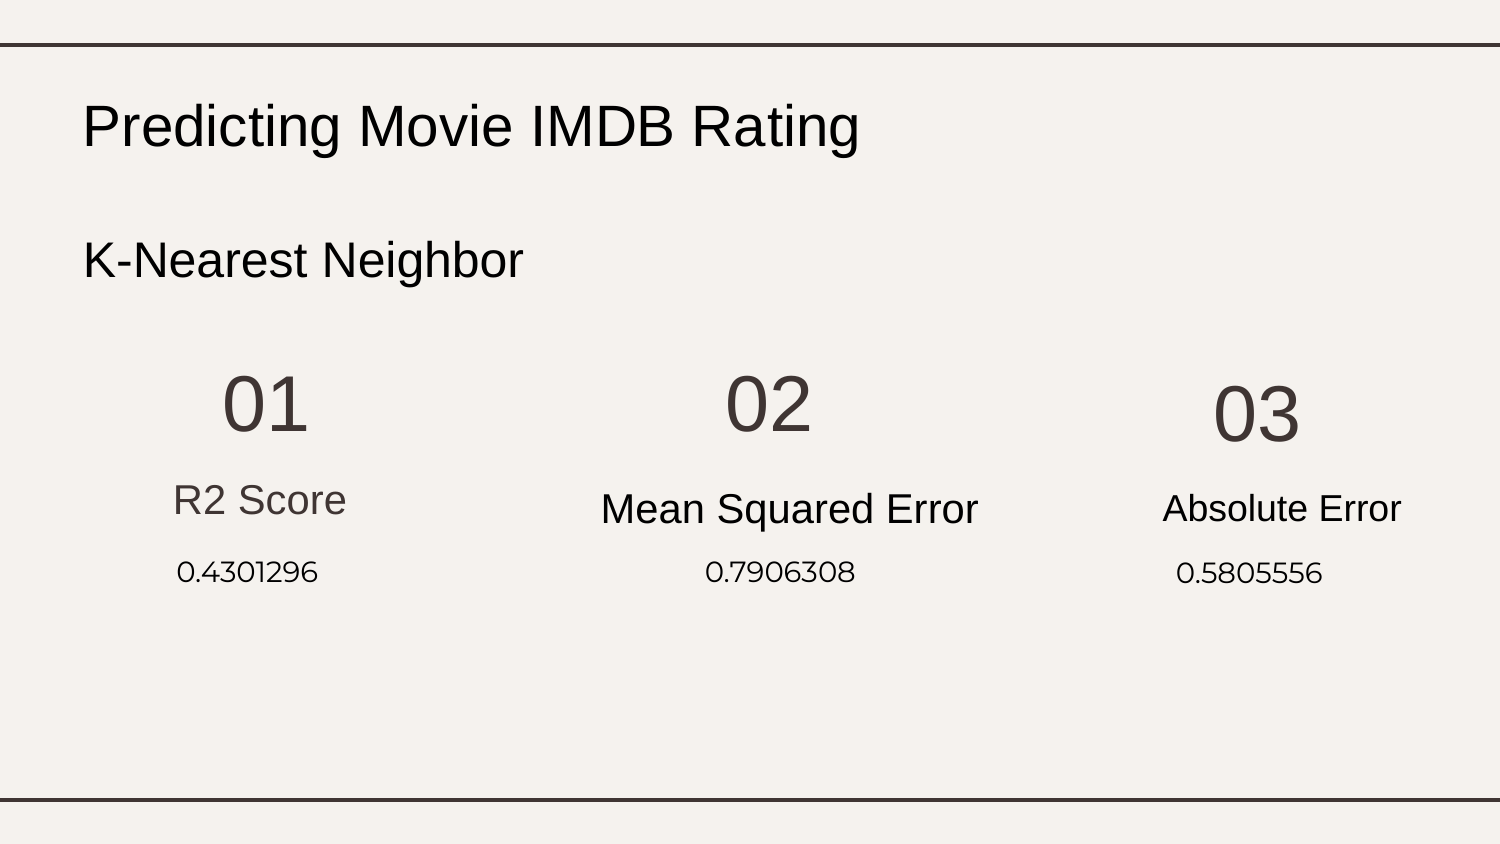

# Predicting Movie IMDB Rating K-Nearest Neighbor
01
02
03
Mean Squared Error
R2 Score
Absolute Error
0.4301296
0.7906308
0.5805556